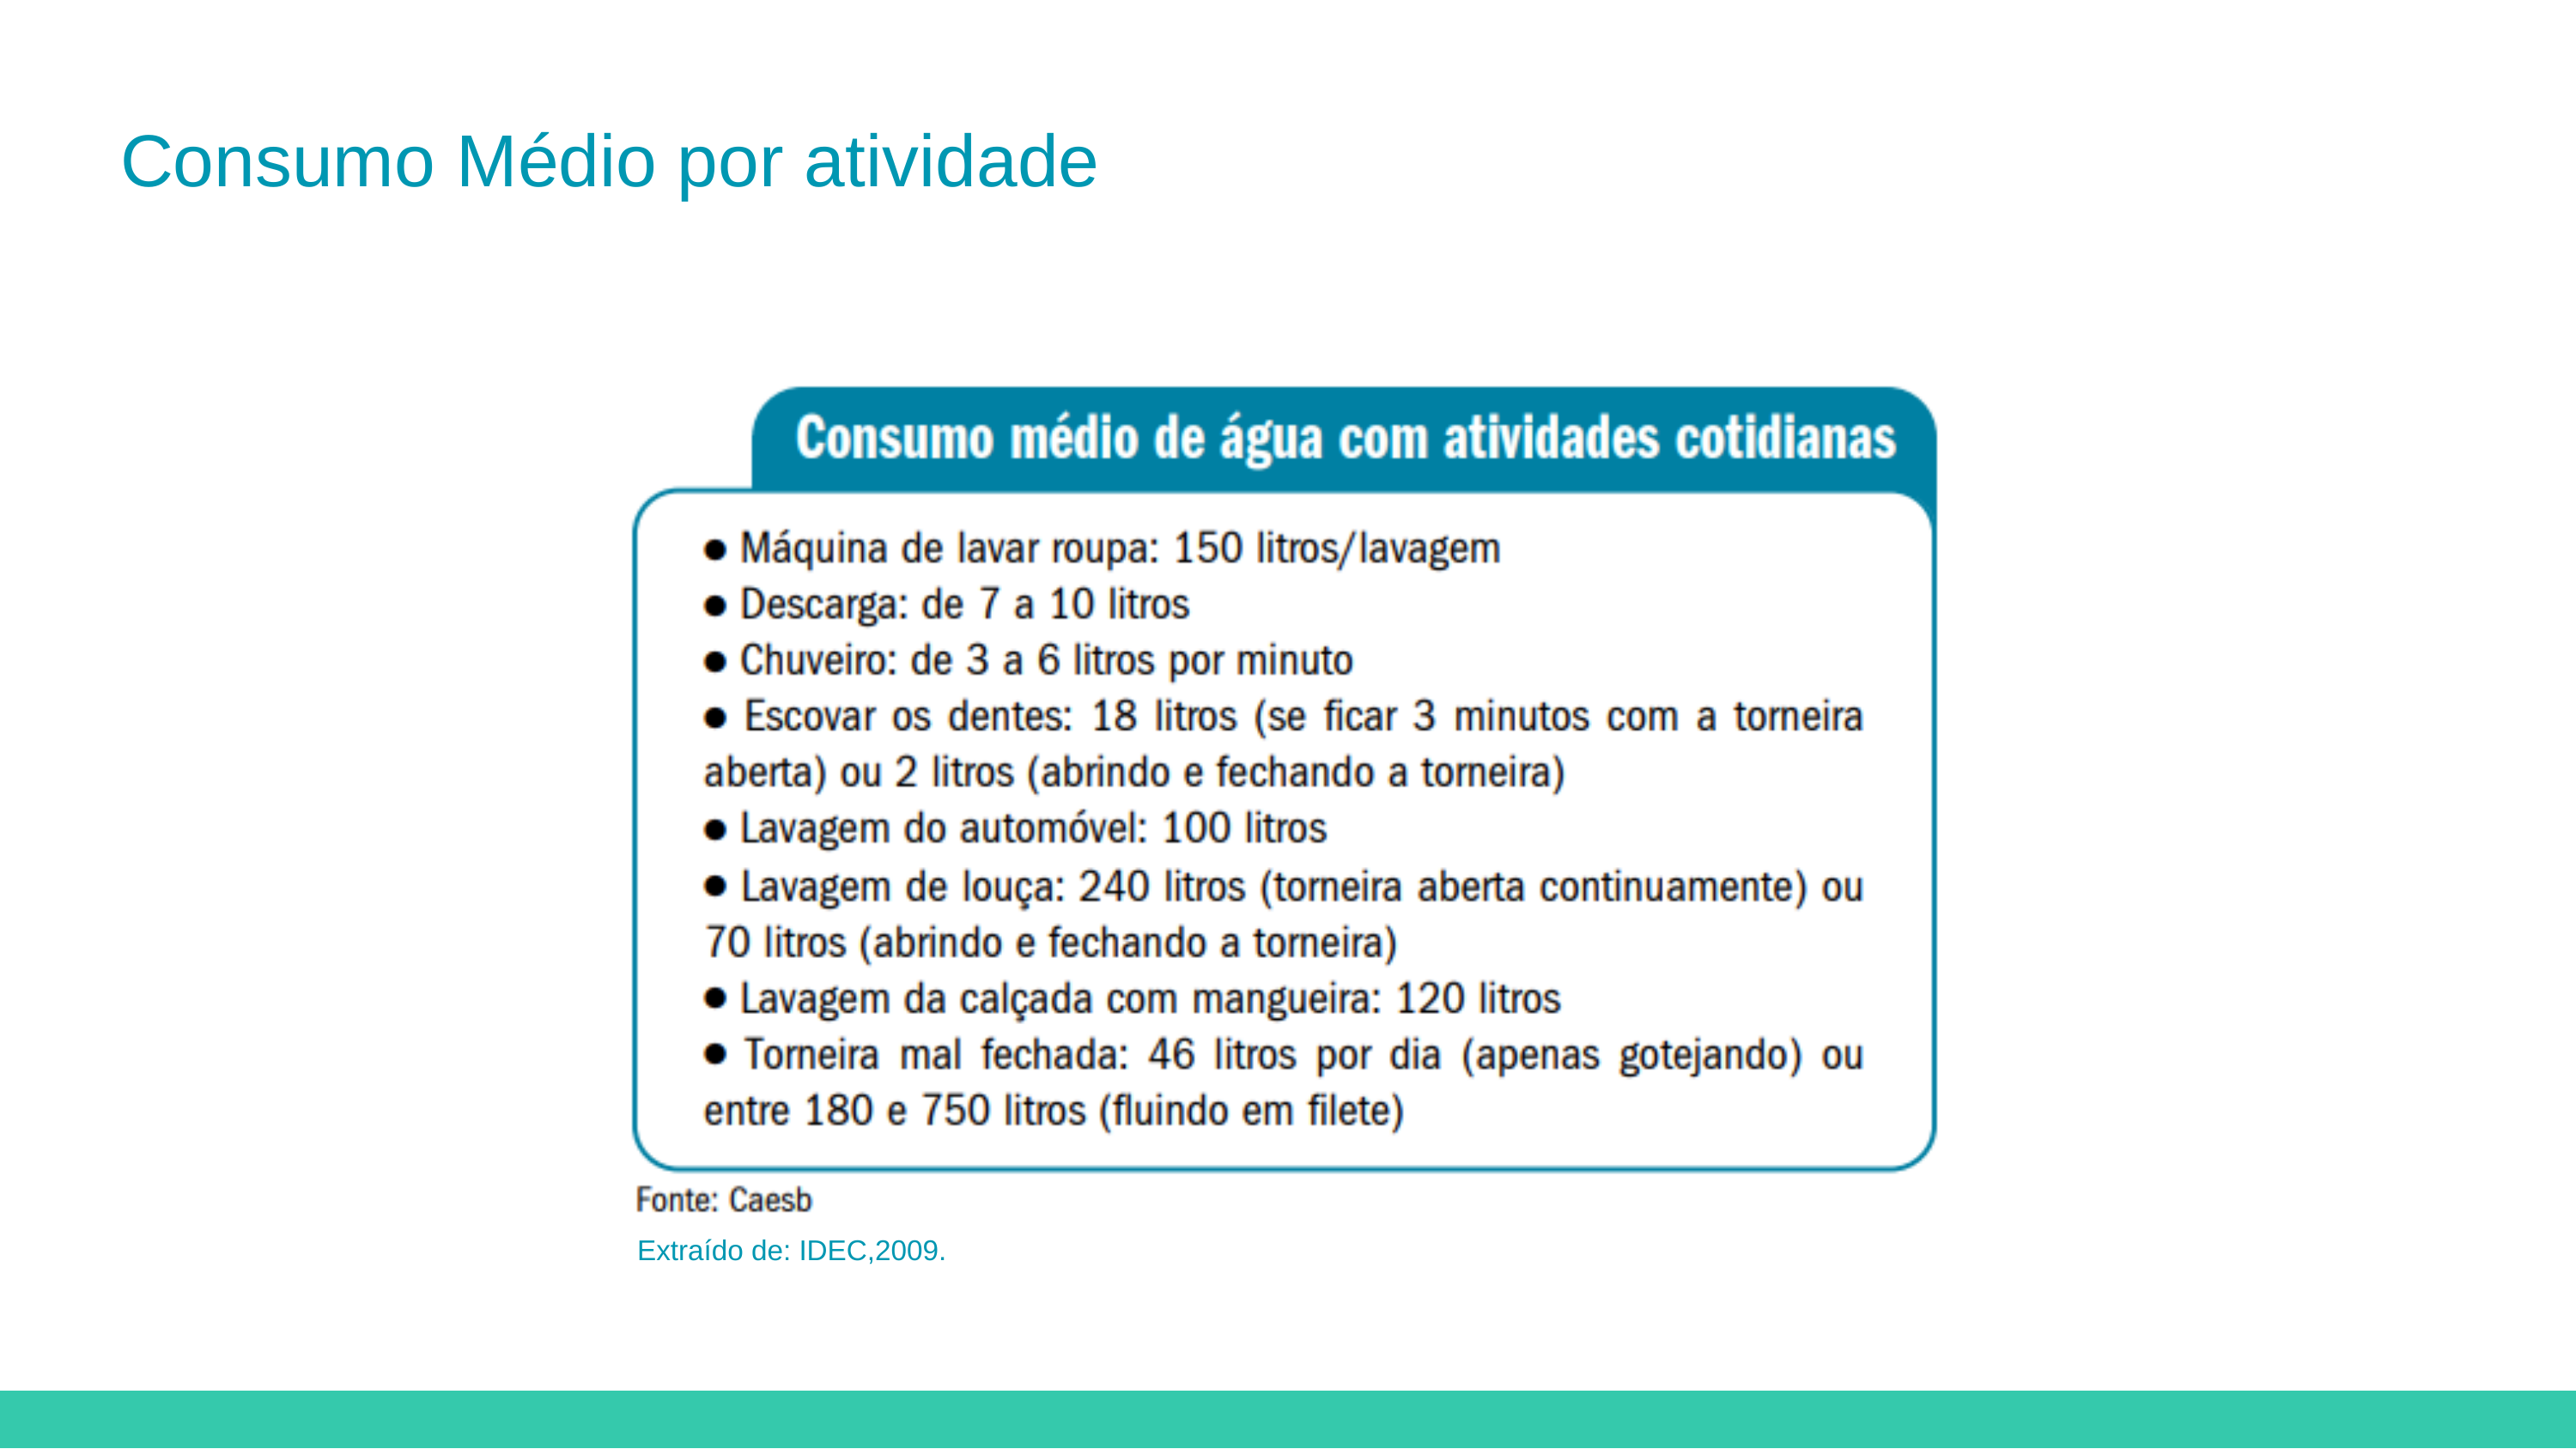

Consumo Médio por atividade

Extraído de: IDEC,2009.